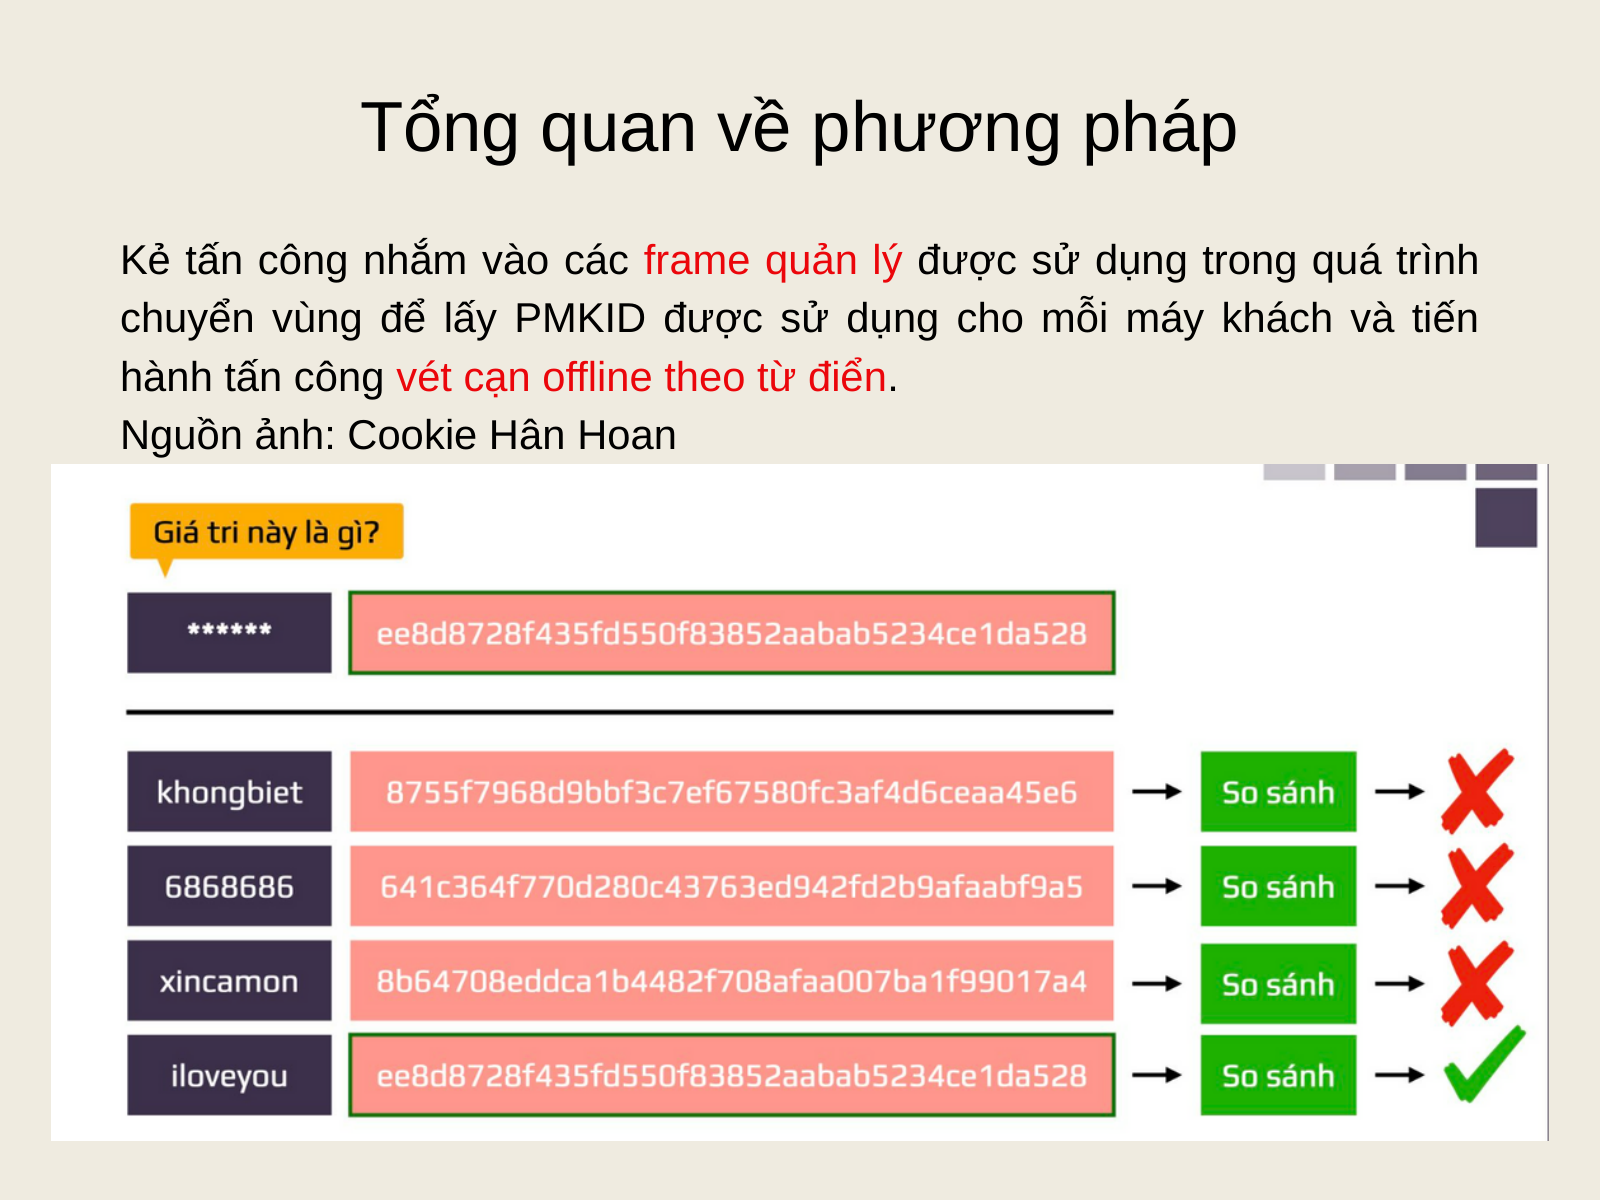

Tổng quan về phương pháp
Kẻ tấn công nhắm vào các frame quản lý được sử dụng trong quá trình chuyển vùng để lấy PMKID được sử dụng cho mỗi máy khách và tiến hành tấn công vét cạn offline theo từ điển.
Nguồn ảnh: Cookie Hân Hoan